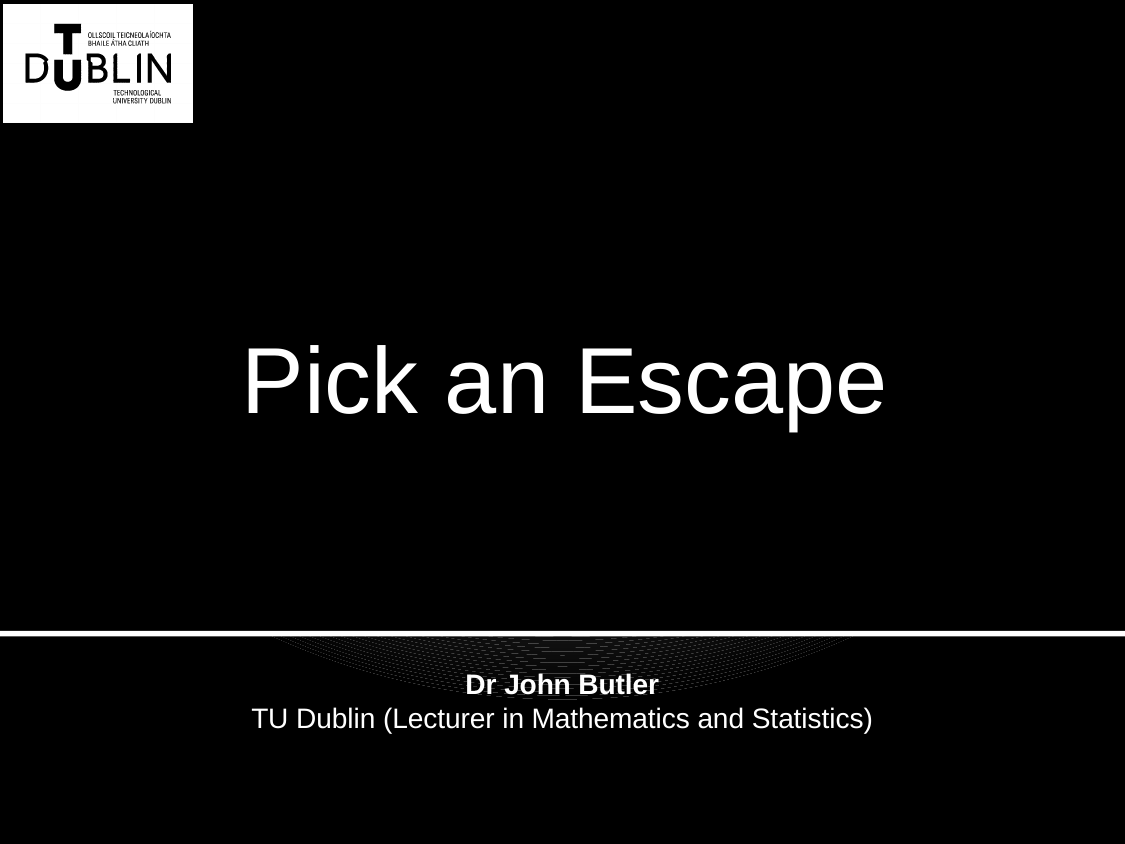

# Pick an Escape
Dr John Butler
TU Dublin (Lecturer in Mathematics and Statistics)